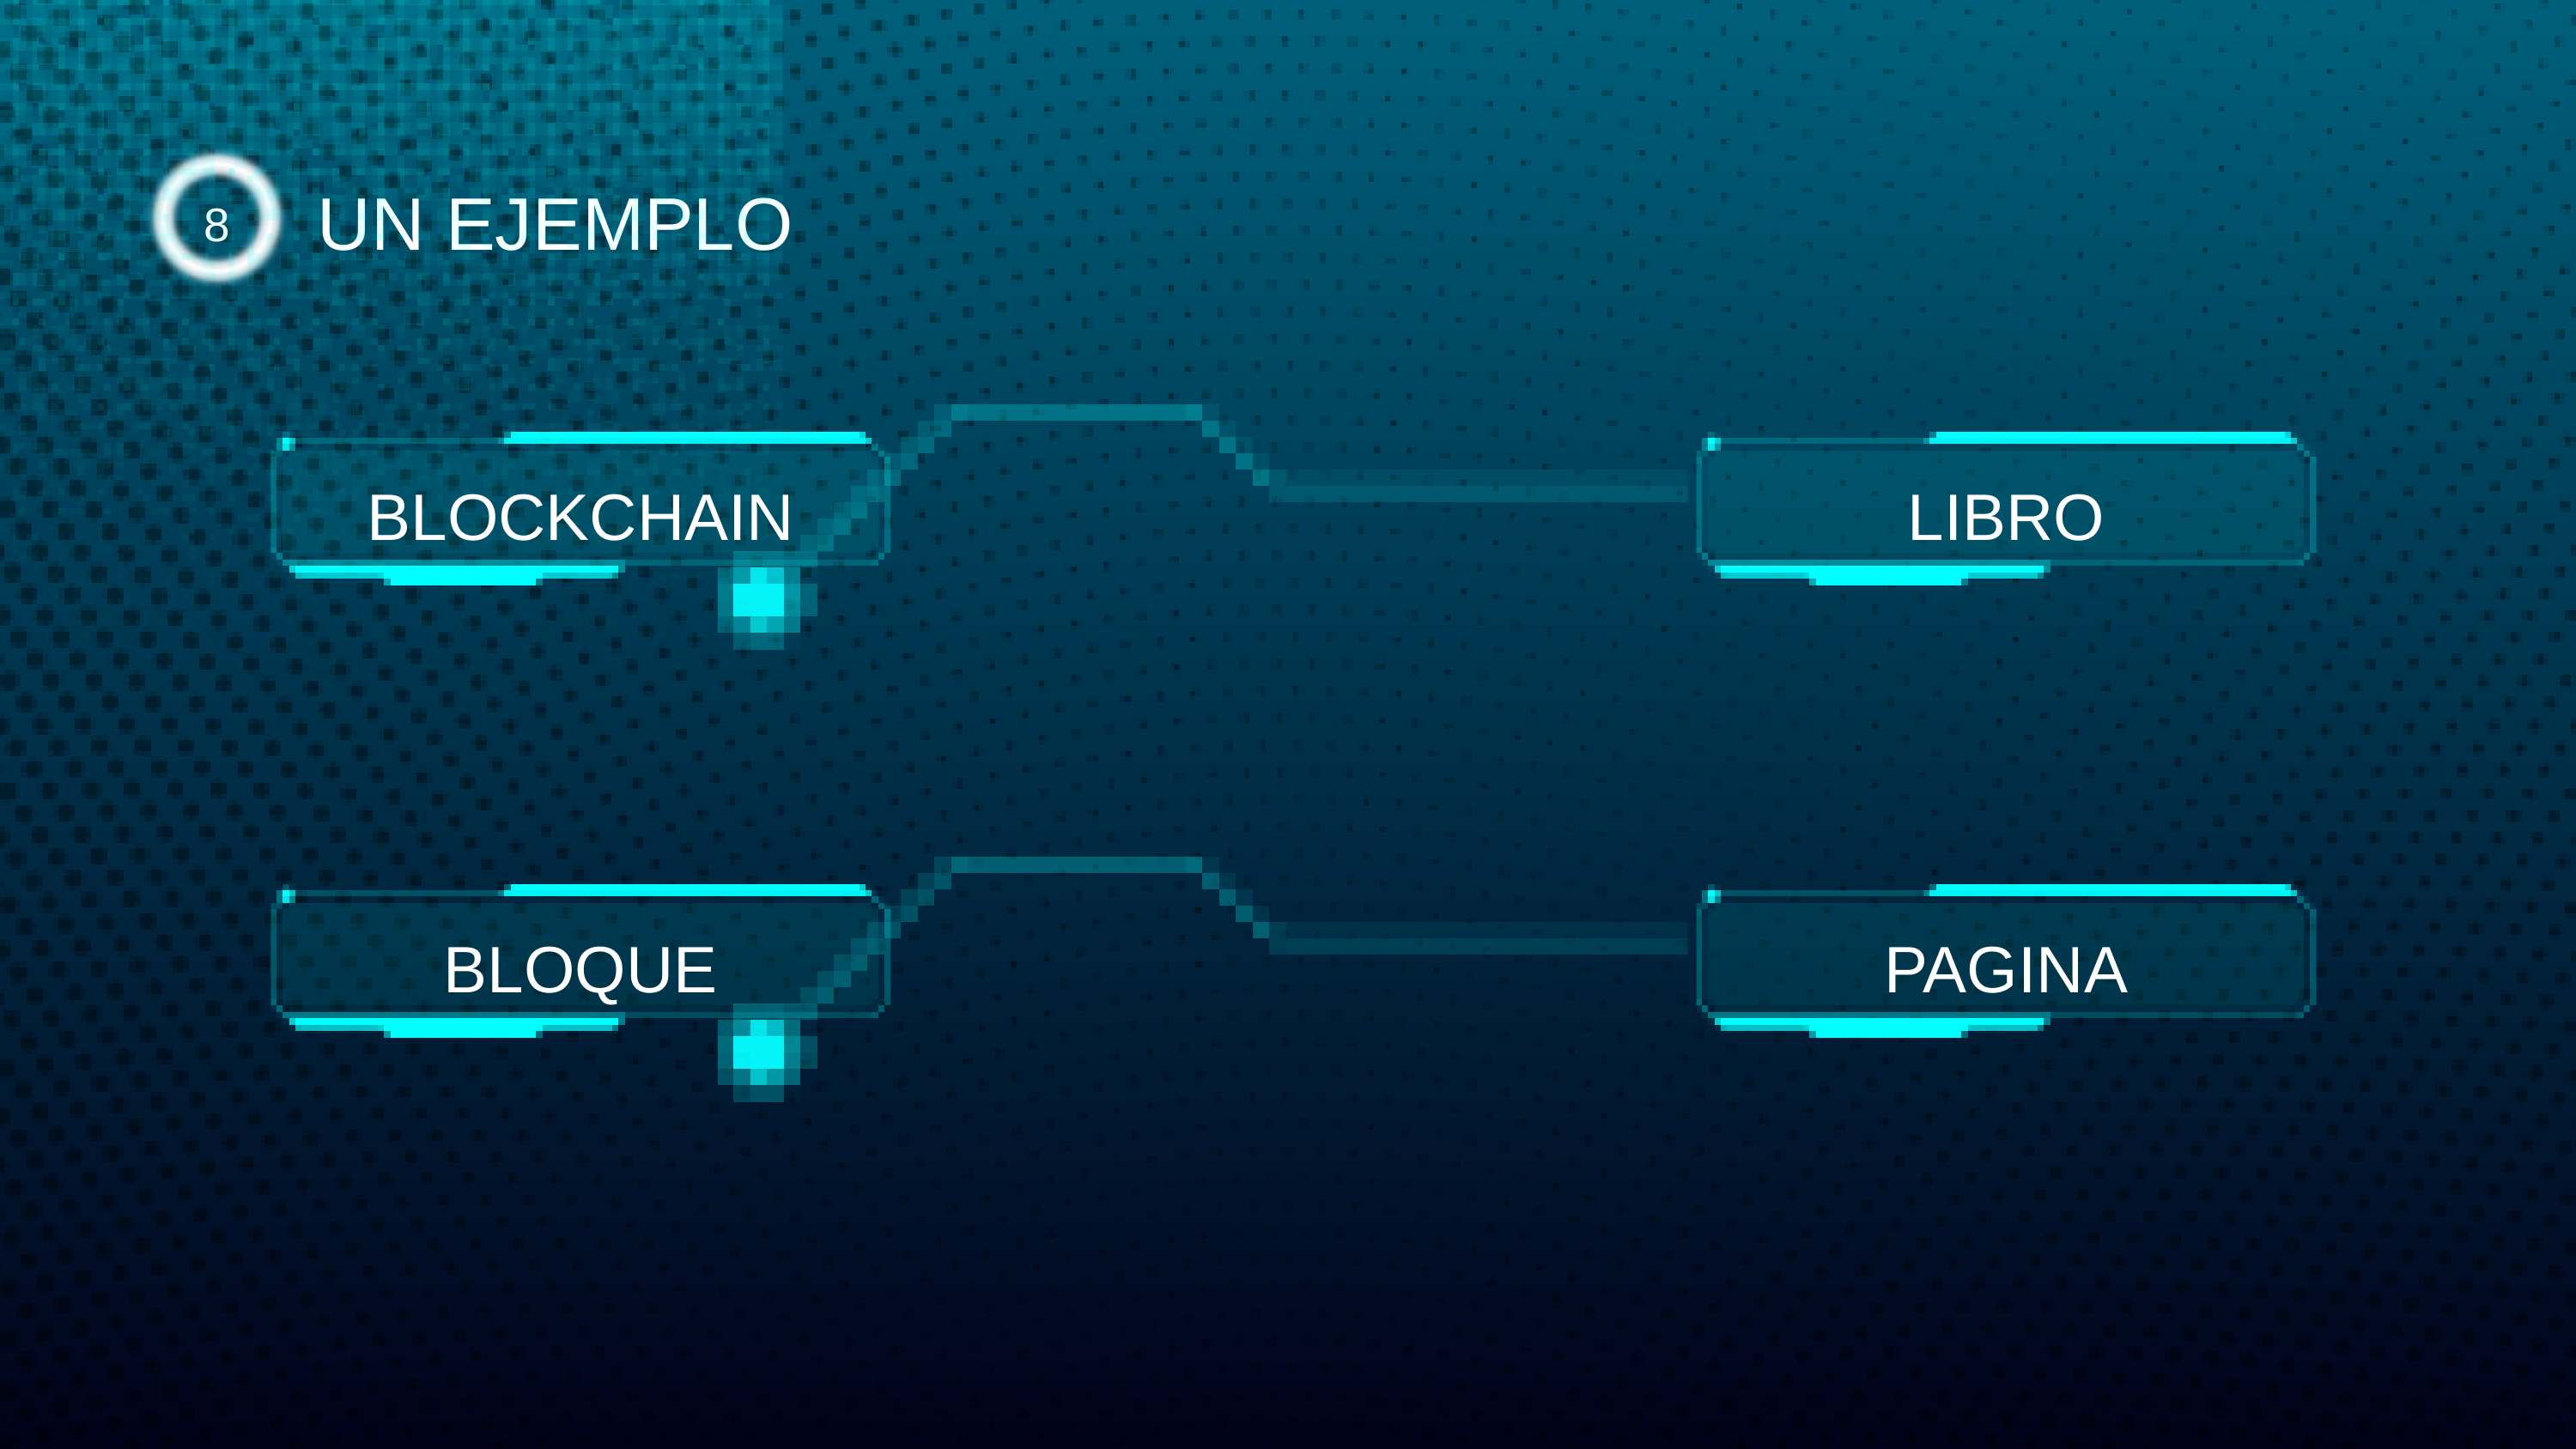

8
UN EJEMPLO

BLOCKCHAIN
LIBRO

BLOQUE
PAGINA